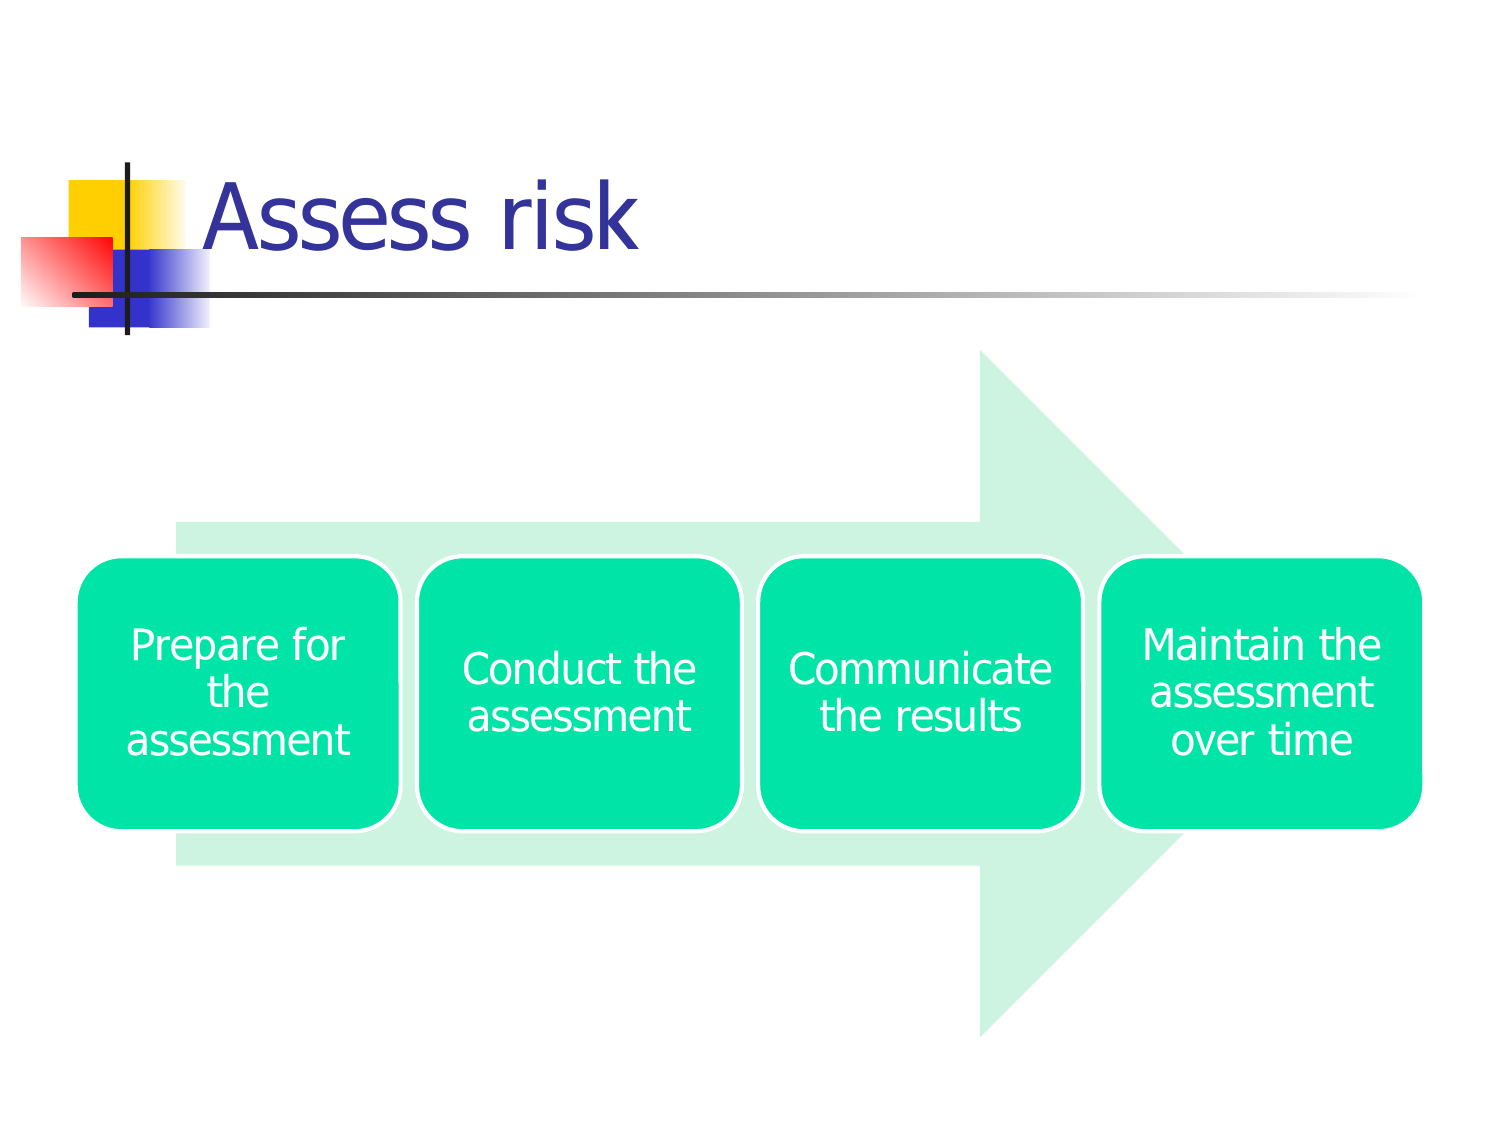

# Assess risk
Prepare for the assessment
Conduct the assessment
Communicate the results
Maintain the assessment over time